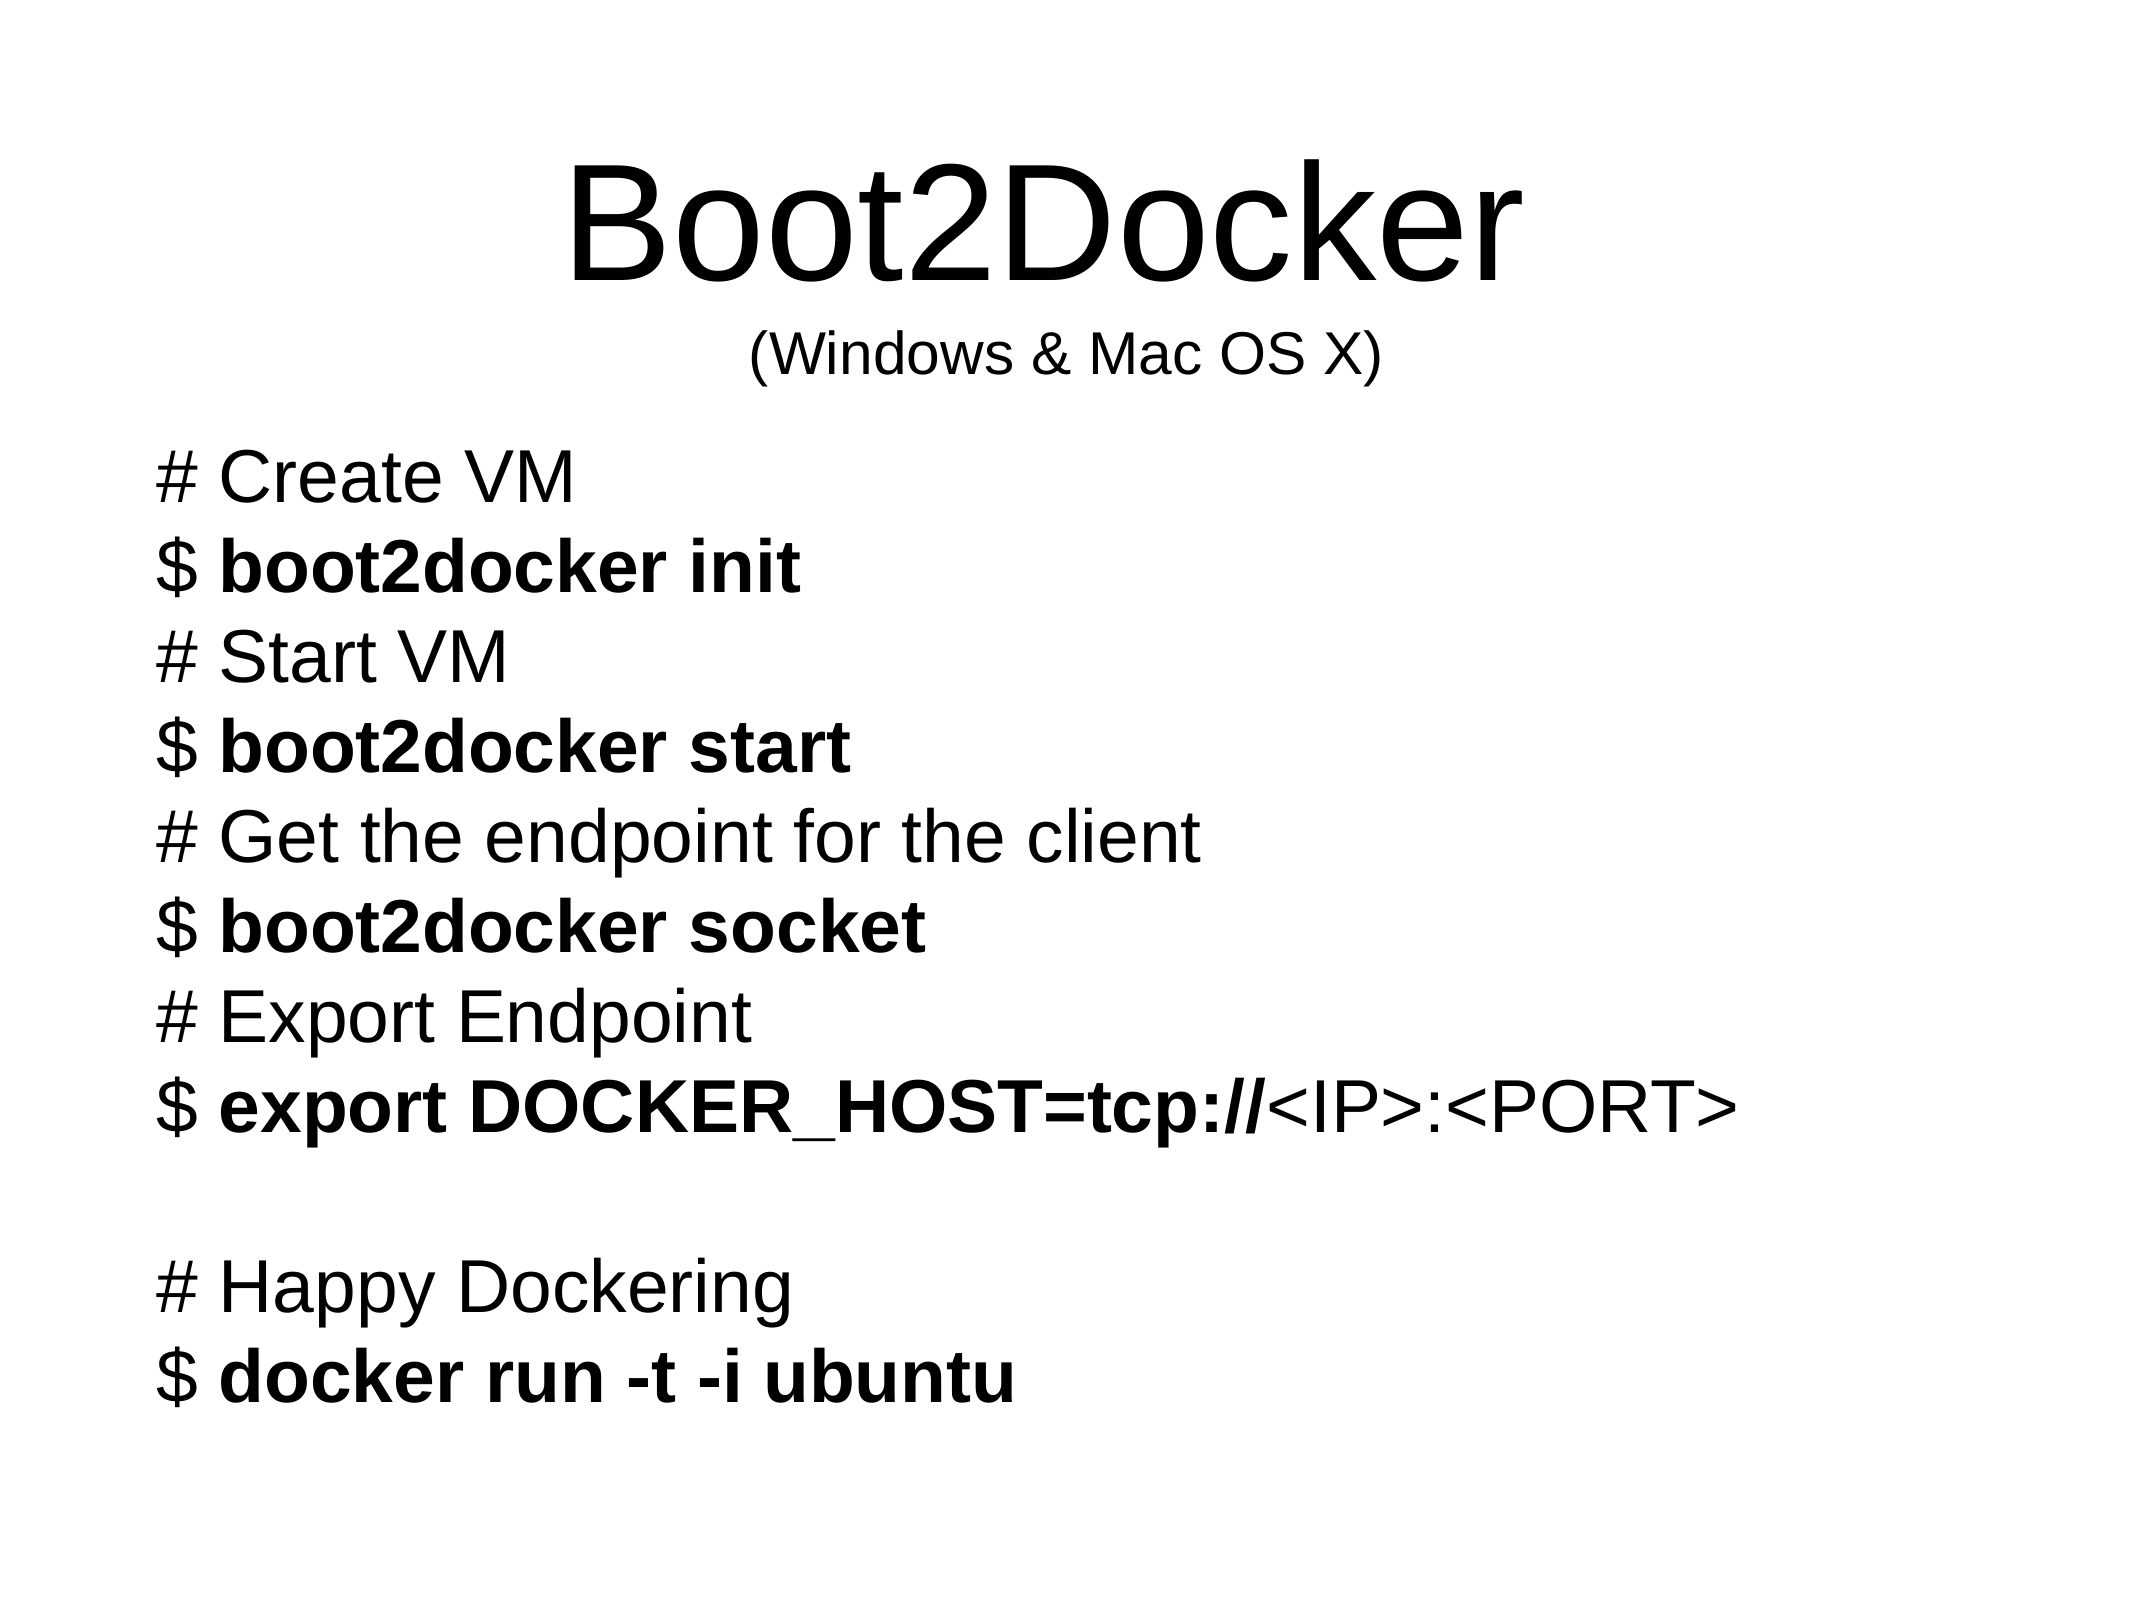

# Boot2Docker
(Windows & Mac OS X)
# Create VM
$ boot2docker init
# Start VM
$ boot2docker start
# Get the endpoint for the client
$ boot2docker socket
# Export Endpoint
$ export DOCKER_HOST=tcp://<IP>:<PORT>

# Happy Dockering
$ docker run -t -i ubuntu